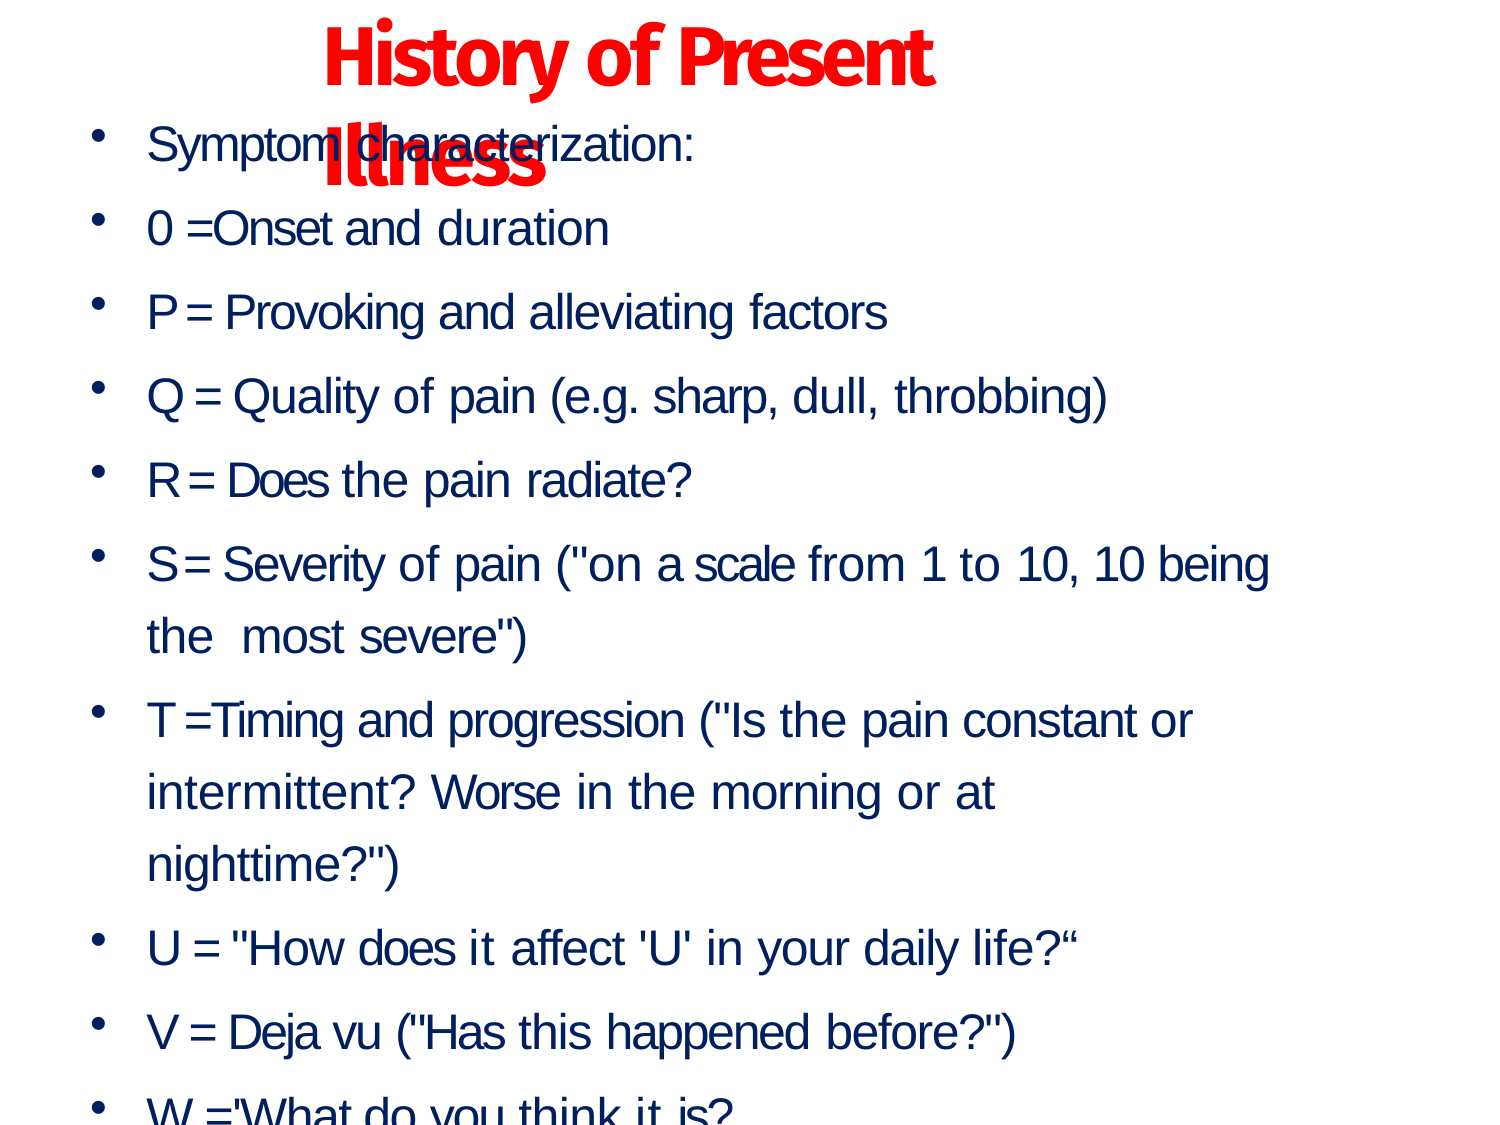

# History of Present Illness
Symptom characterization:
0 =Onset and duration
P = Provoking and alleviating factors
Q = Quality of pain (e.g. sharp, dull, throbbing)
R = Does the pain radiate?
S = Severity of pain ("on a scale from 1 to 10, 10 being the  most severe")
T =Timing and progression ("Is the pain constant or  intermittent? Worse in the morning or at nighttime?")
U = "How does it affect 'U' in your daily life?“
V = Deja vu ("Has this happened before?")
W ='What do you think it is?